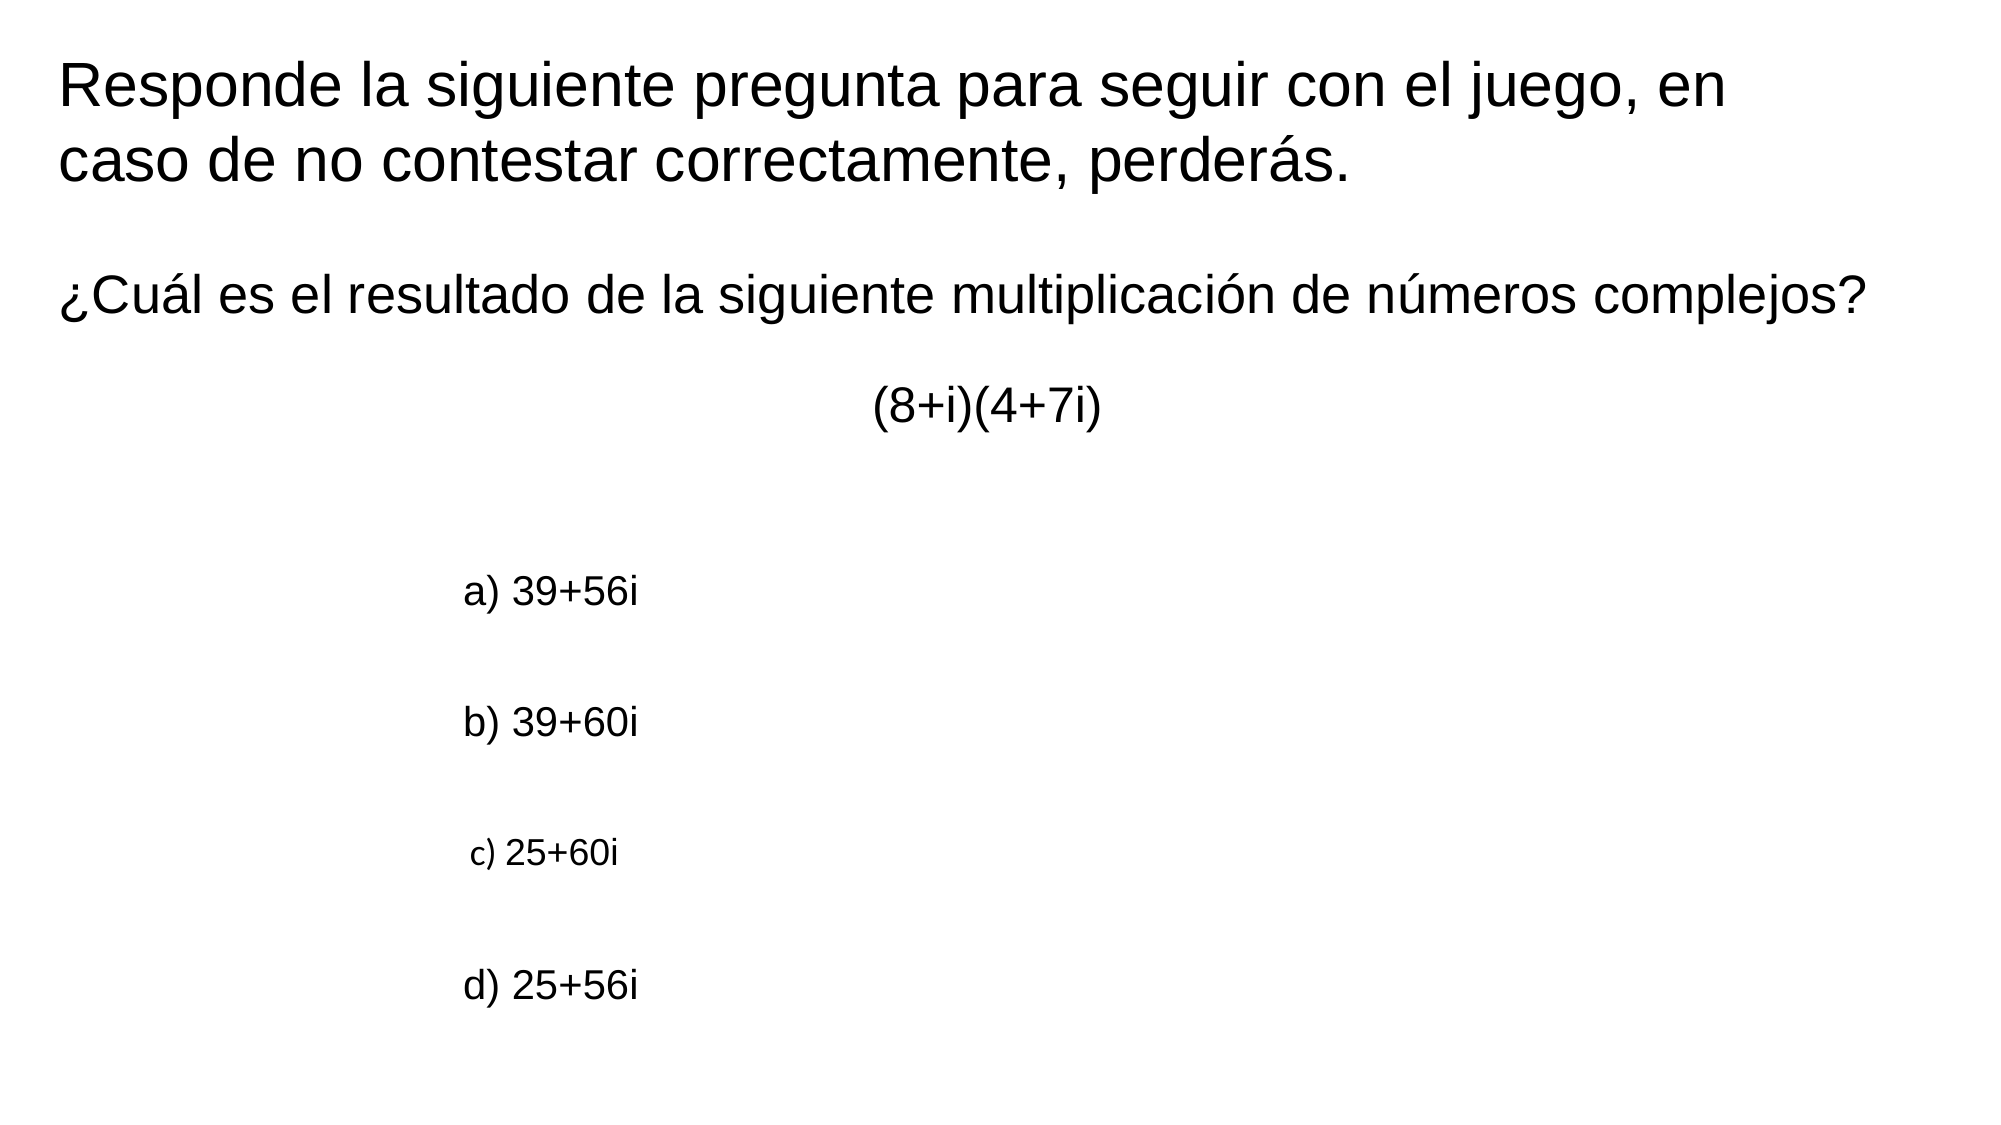

Responde la siguiente pregunta para seguir con el juego, en caso de no contestar correctamente, perderás.
¿Cuál es el resultado de la siguiente multiplicación de números complejos?

(8+i)(4+7i)
a) 39+56i
b) 39+60i
c) 25+60i
d) 25+56i